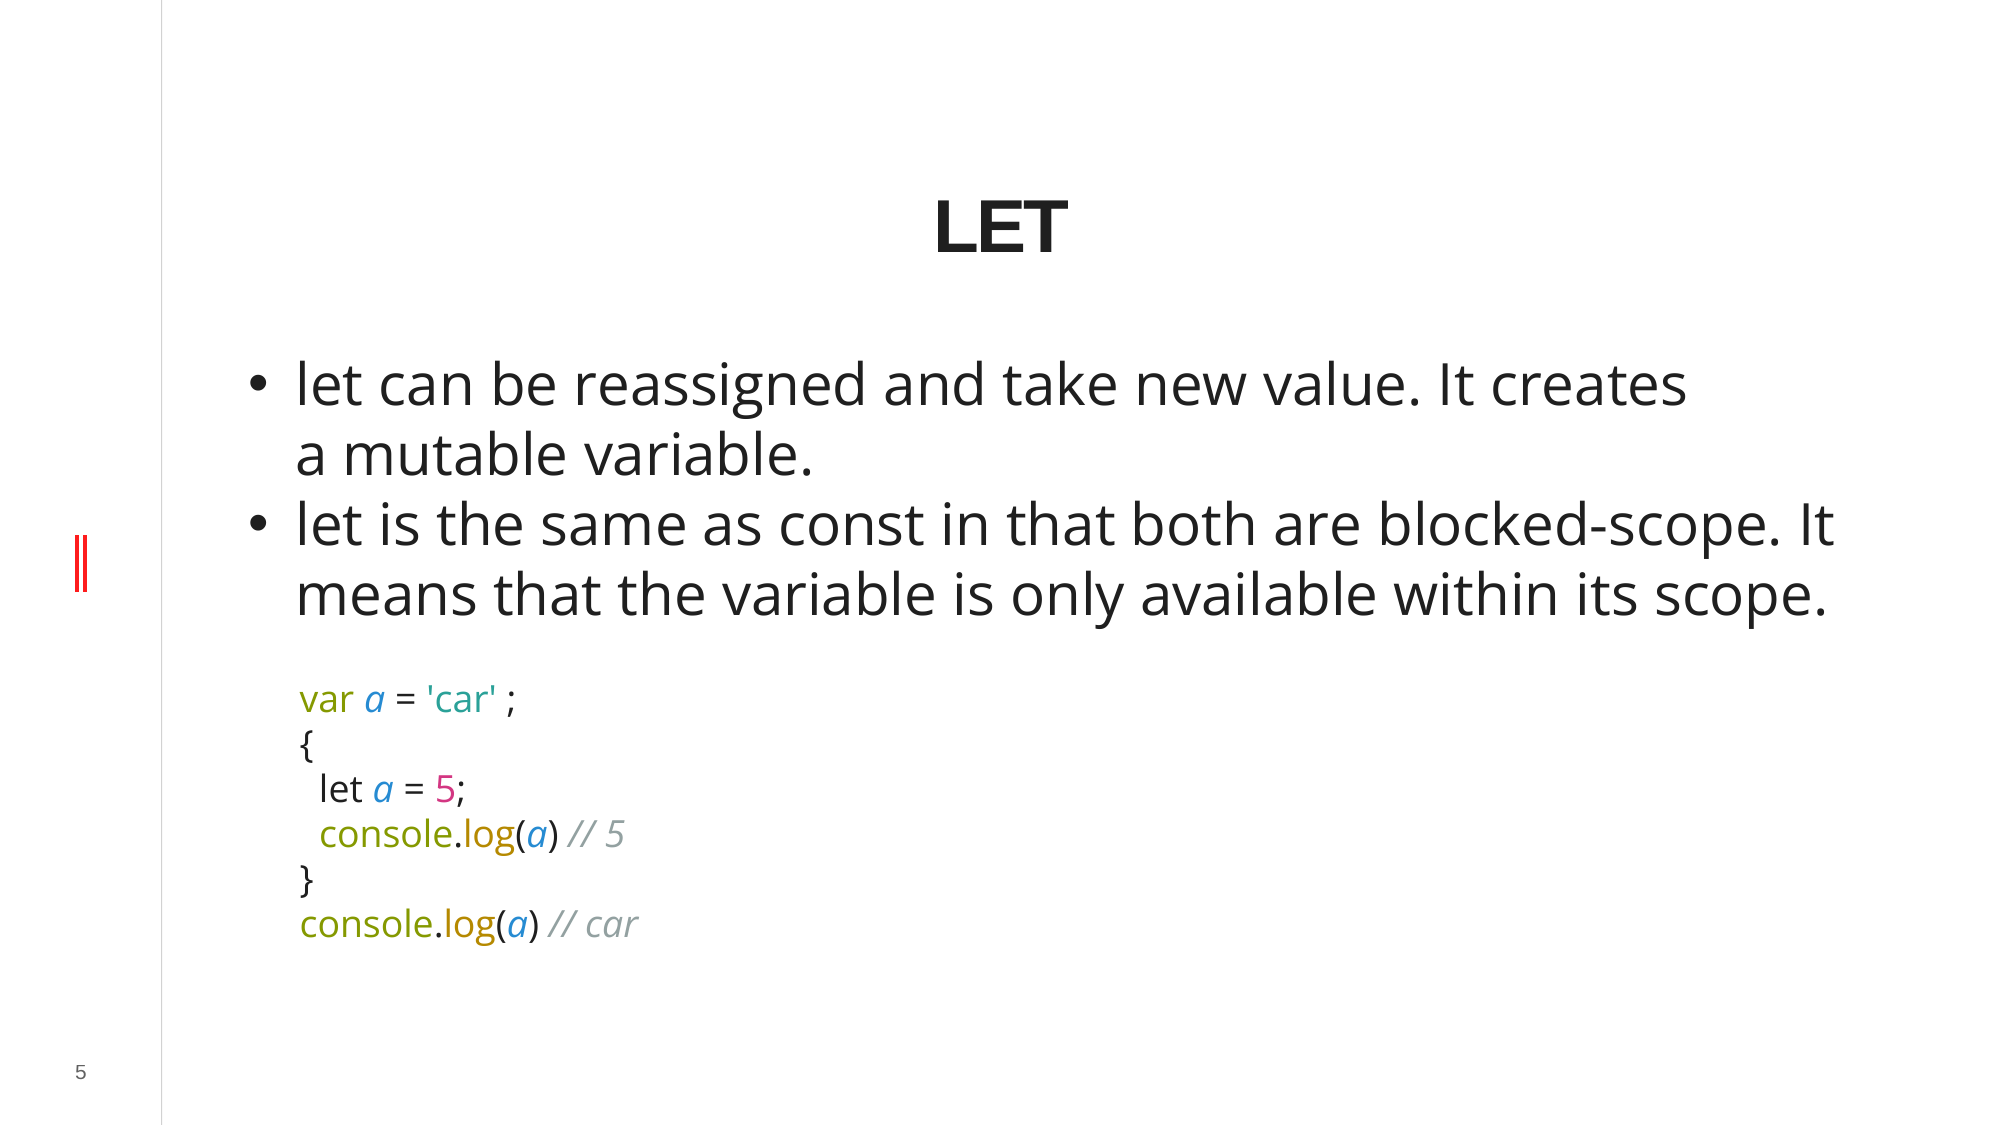

# LET
let can be reassigned and take new value. It creates a mutable variable.
let is the same as const in that both are blocked-scope. It means that the variable is only available within its scope.

var a = 'car' ;
{
  let a = 5;
  console.log(a) // 5
}
console.log(a) // car
5